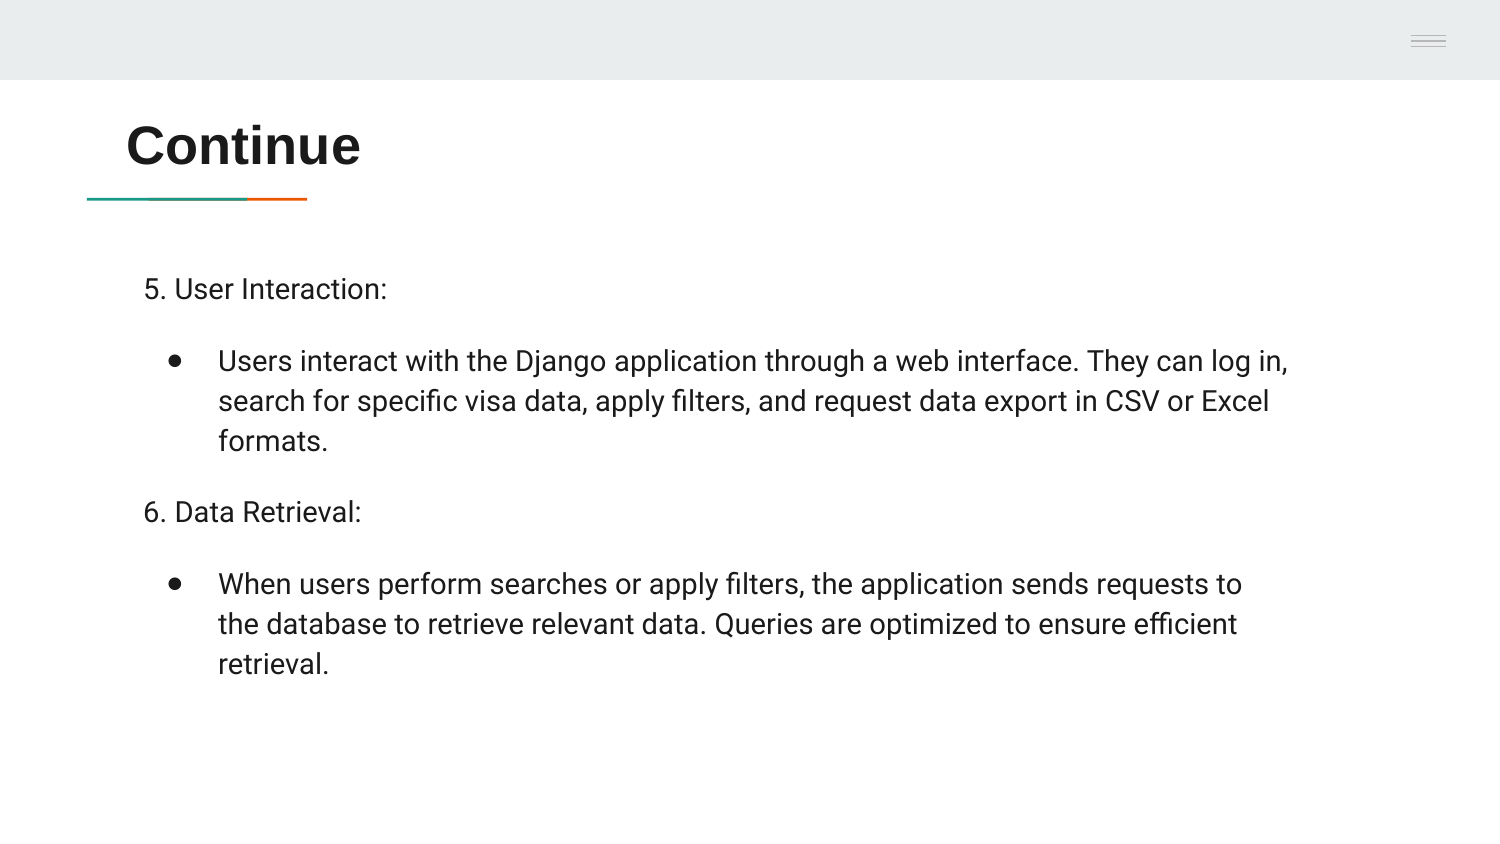

# Continue
5. User Interaction:
Users interact with the Django application through a web interface. They can log in, search for specific visa data, apply filters, and request data export in CSV or Excel formats.
6. Data Retrieval:
When users perform searches or apply filters, the application sends requests to the database to retrieve relevant data. Queries are optimized to ensure efficient retrieval.